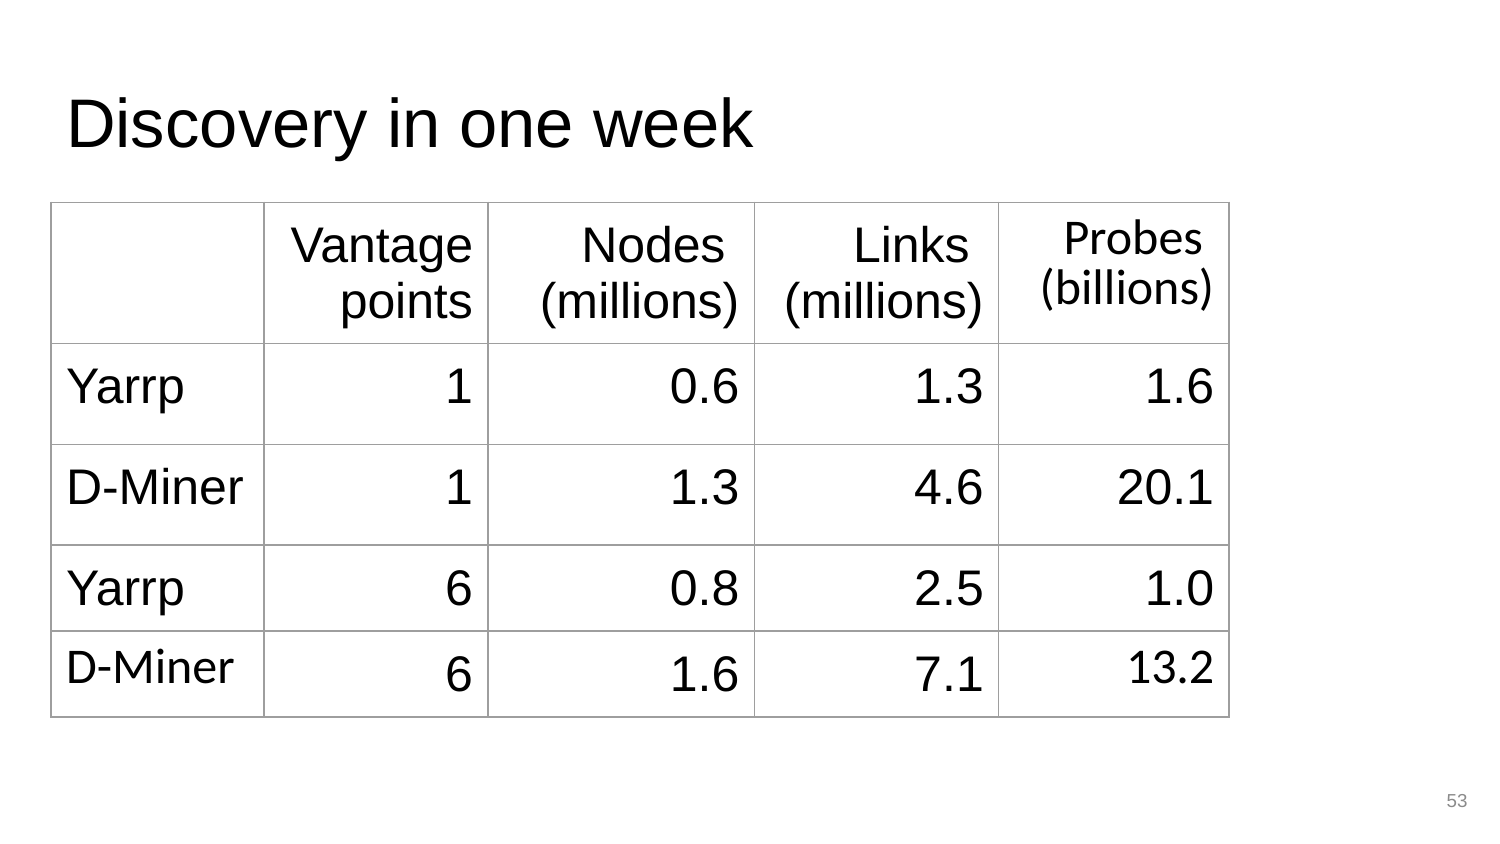

# Discovery in one week
|  | Vantagepoints | Nodes (millions) | Links (millions) | Probes (billions) |
| --- | --- | --- | --- | --- |
| Yarrp | 1 | 0.6 | 1.3 | 1.6 |
| D-Miner | 1 | 1.3 | 4.6 | 20.1 |
| Yarrp | 6 | 0.8 | 2.5 | 1.0 |
| D-Miner | 6 | 1.6 | 7.1 | 13.2 |
53